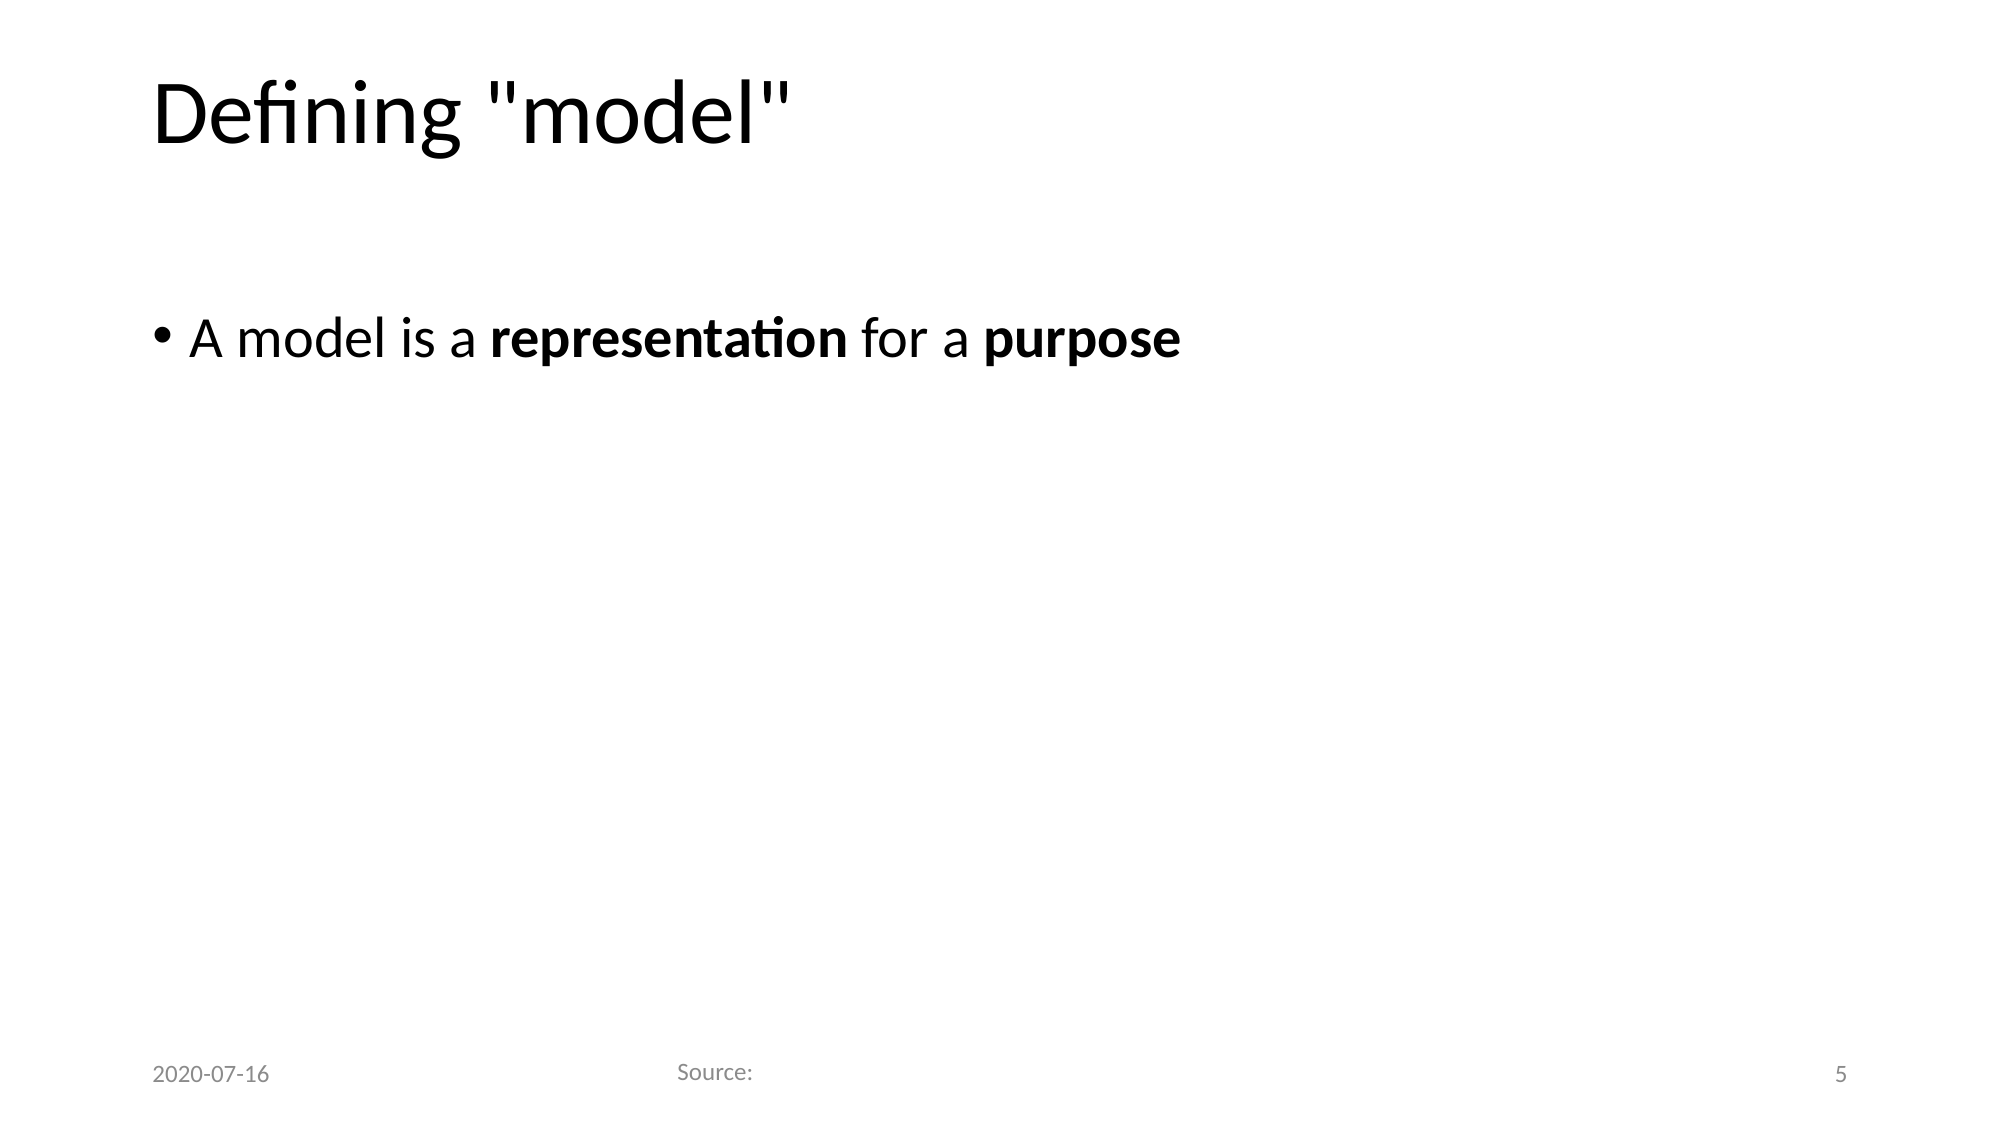

# Defining "model"
A model is a representation for a purpose
Source:
2020-07-16
5